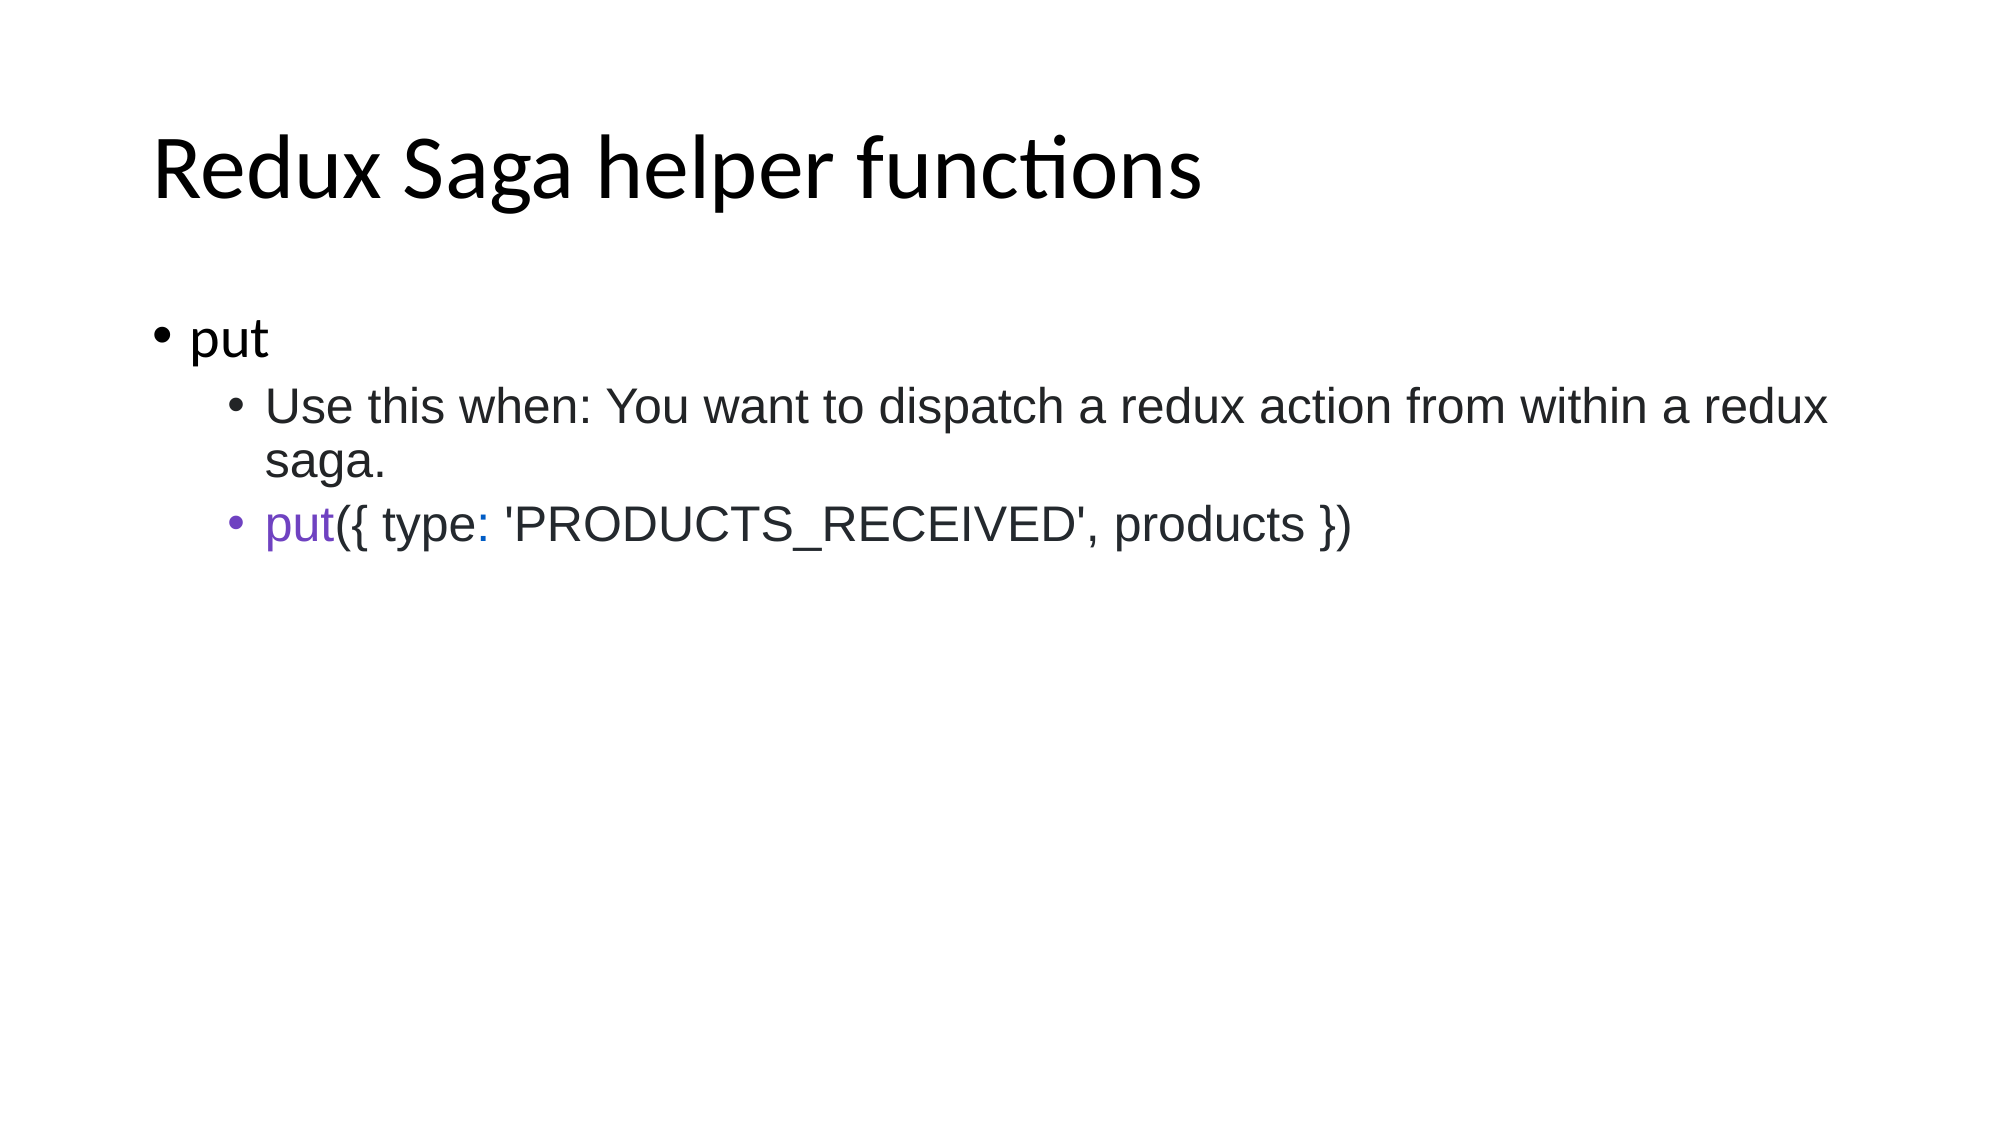

# Redux Saga helper functions
put
Use this when: You want to dispatch a redux action from within a redux saga.
put({ type: 'PRODUCTS_RECEIVED', products })